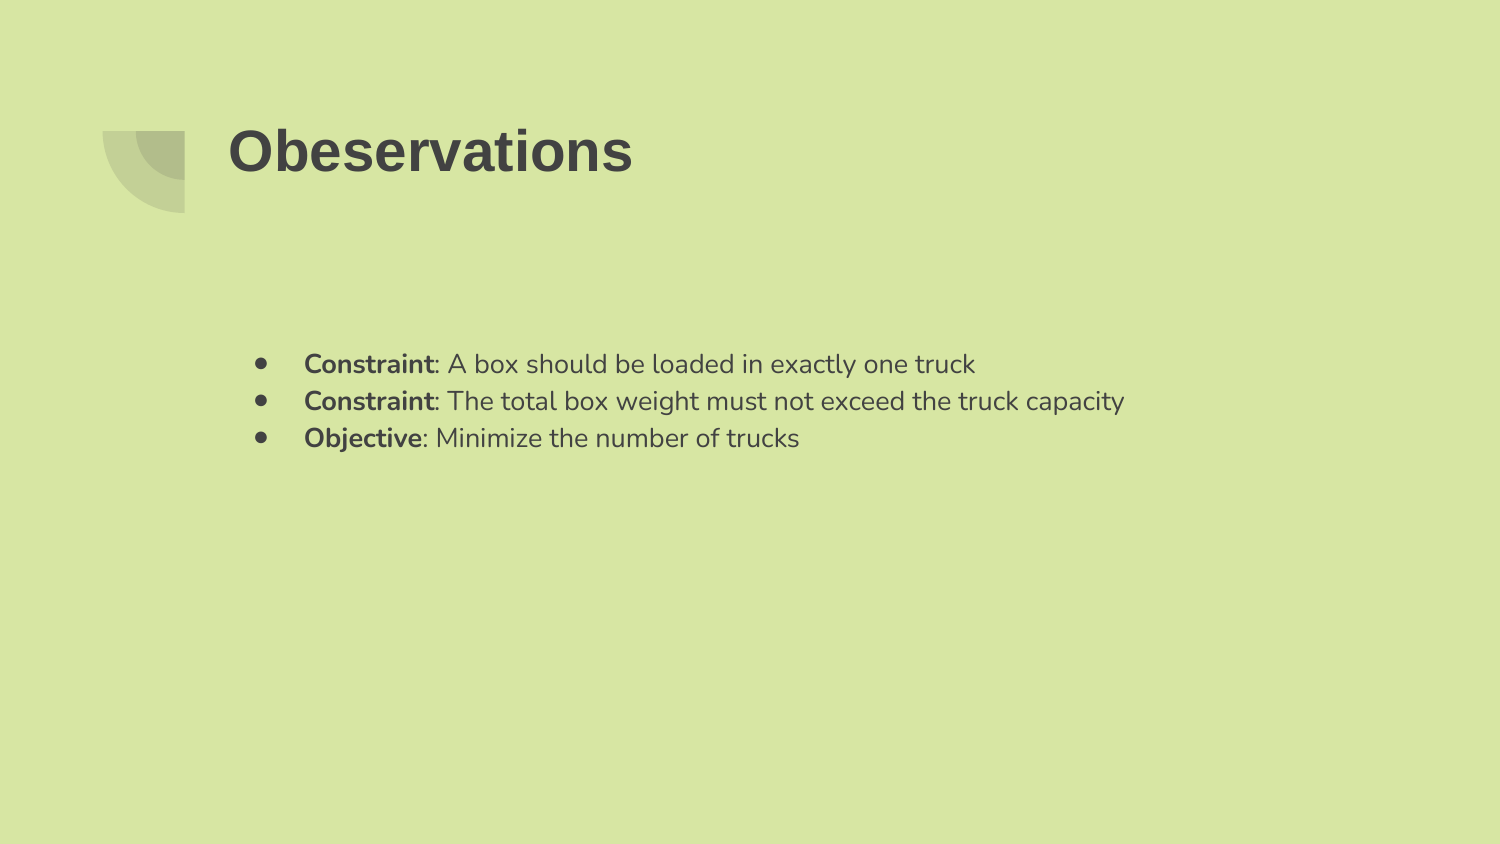

# Obeservations
Constraint: A box should be loaded in exactly one truck
Constraint: The total box weight must not exceed the truck capacity
Objective: Minimize the number of trucks